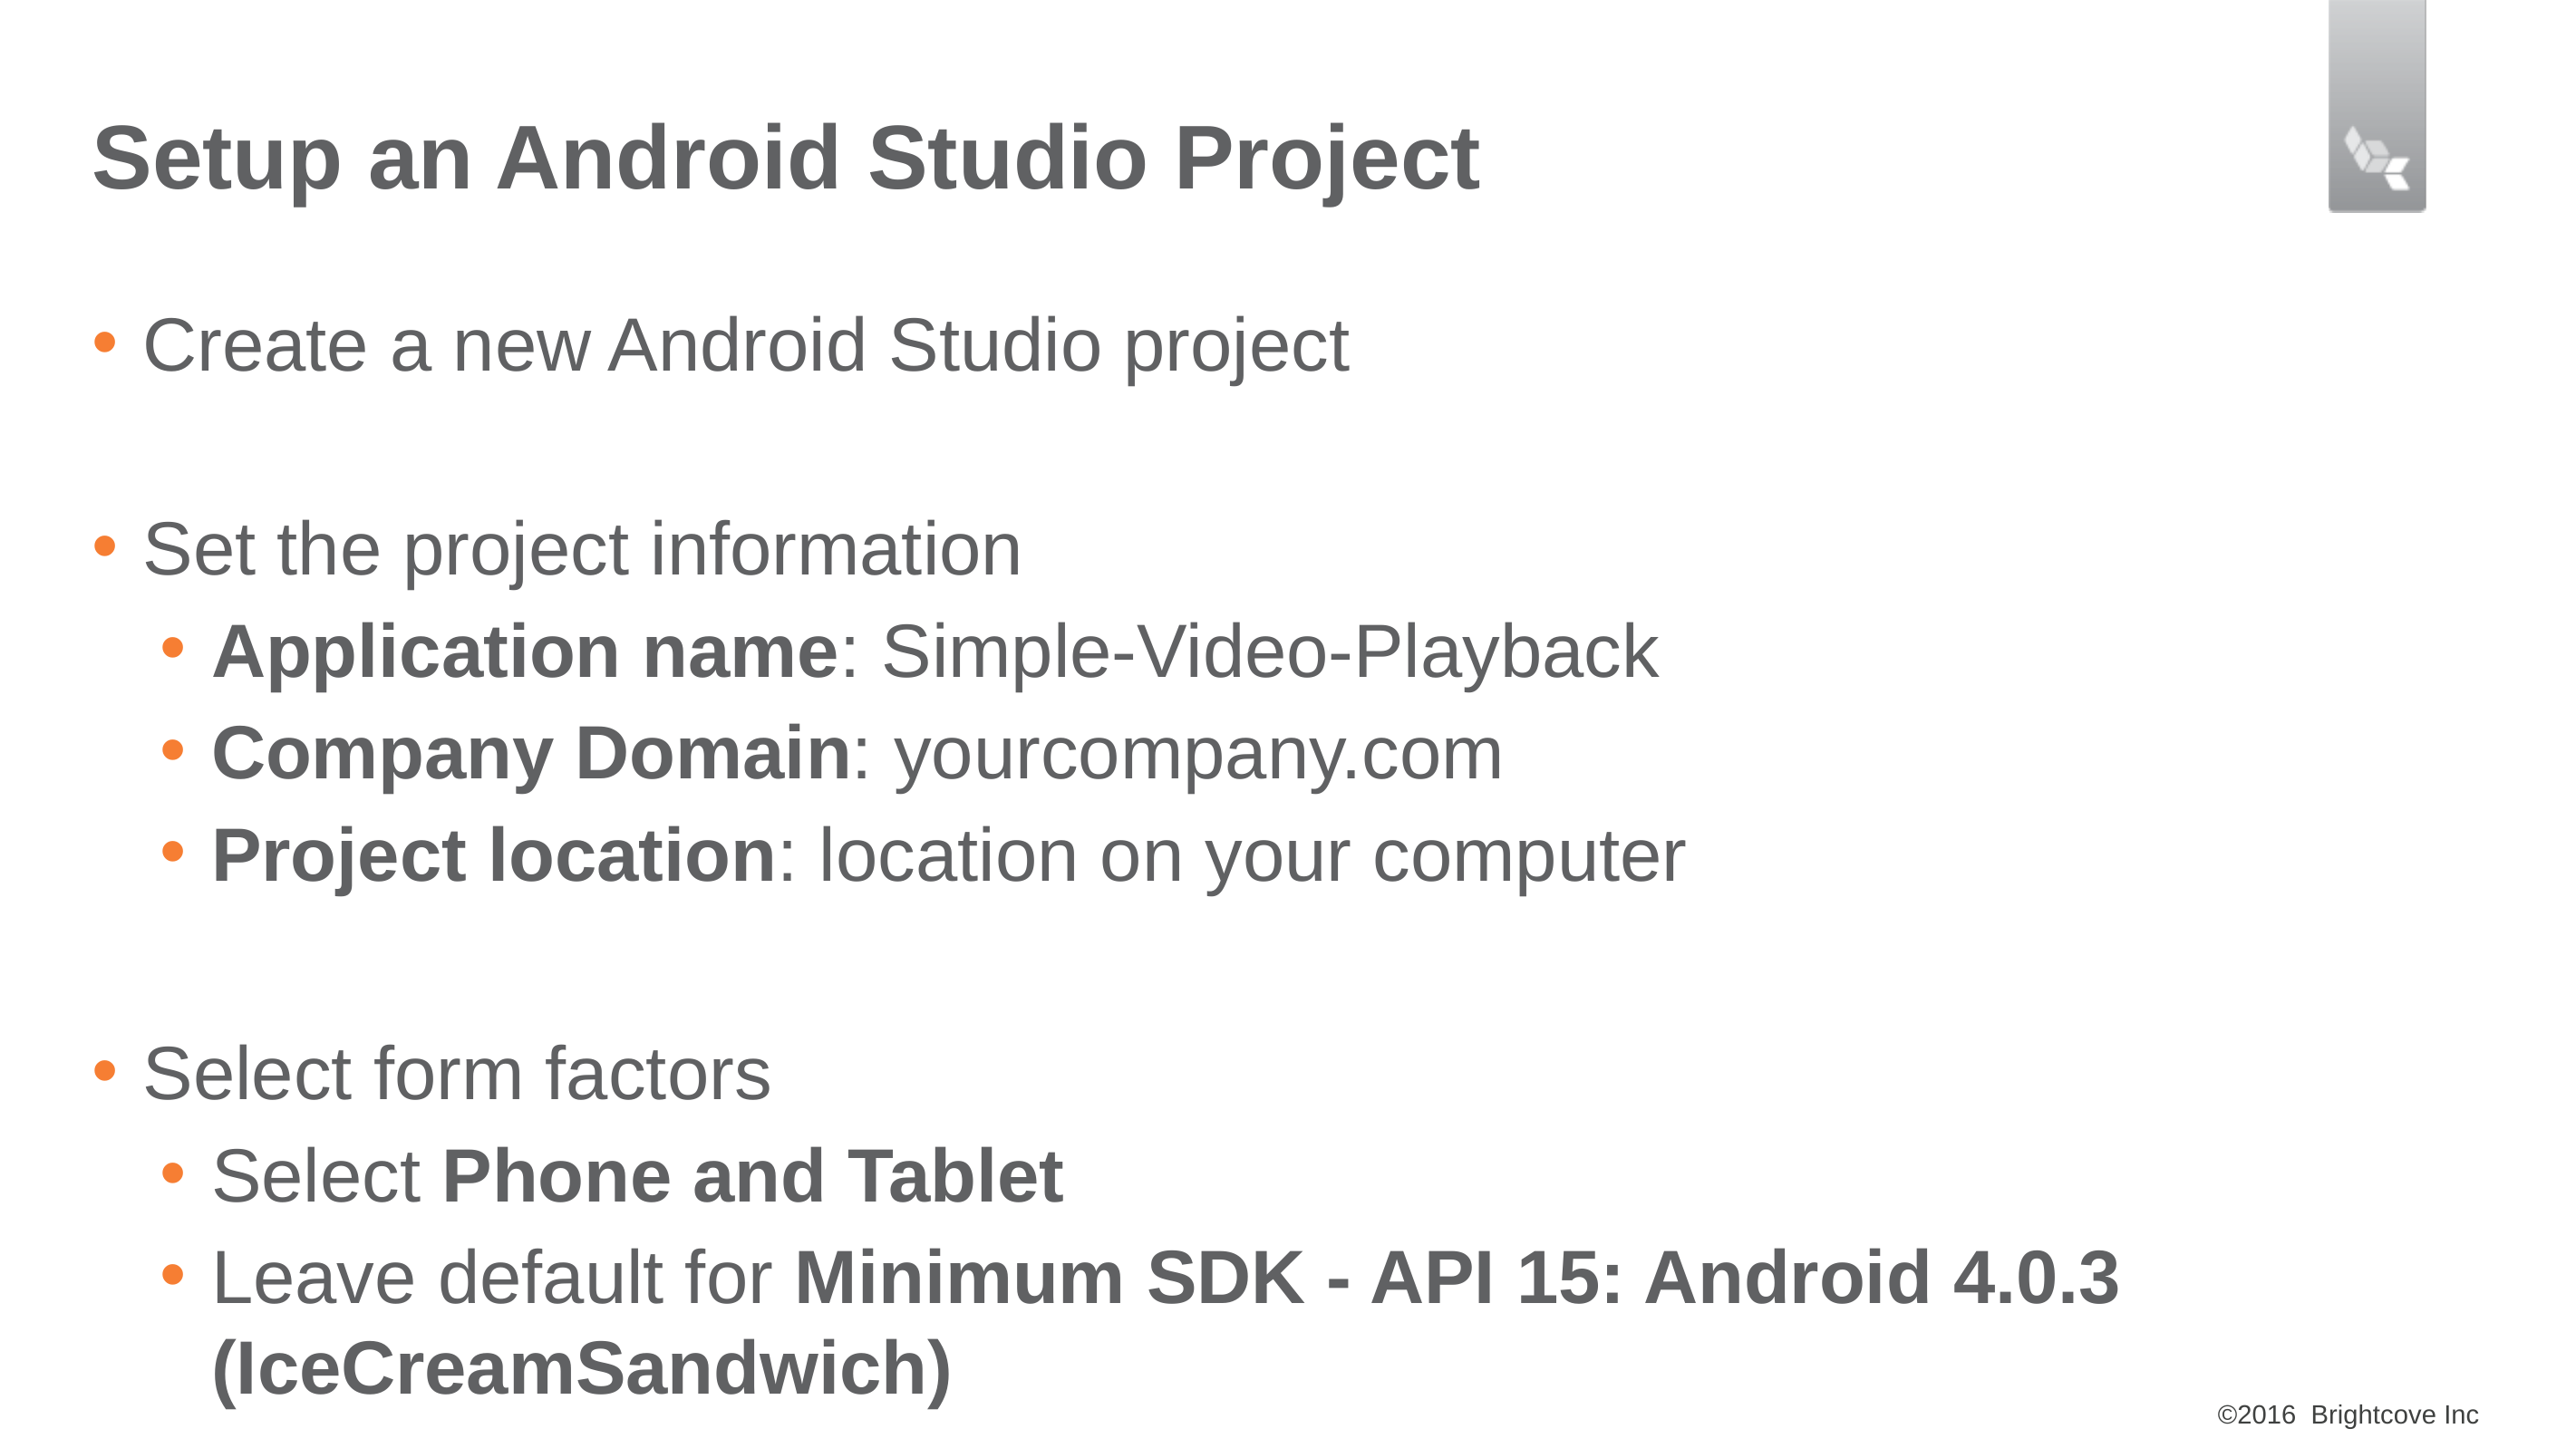

# Setup an Android Studio Project
Create a new Android Studio project

Set the project information
Application name: Simple-Video-Playback
Company Domain: yourcompany.com
Project location: location on your computer

Select form factors
Select Phone and Tablet
Leave default for Minimum SDK - API 15: Android 4.0.3 (IceCreamSandwich)
15